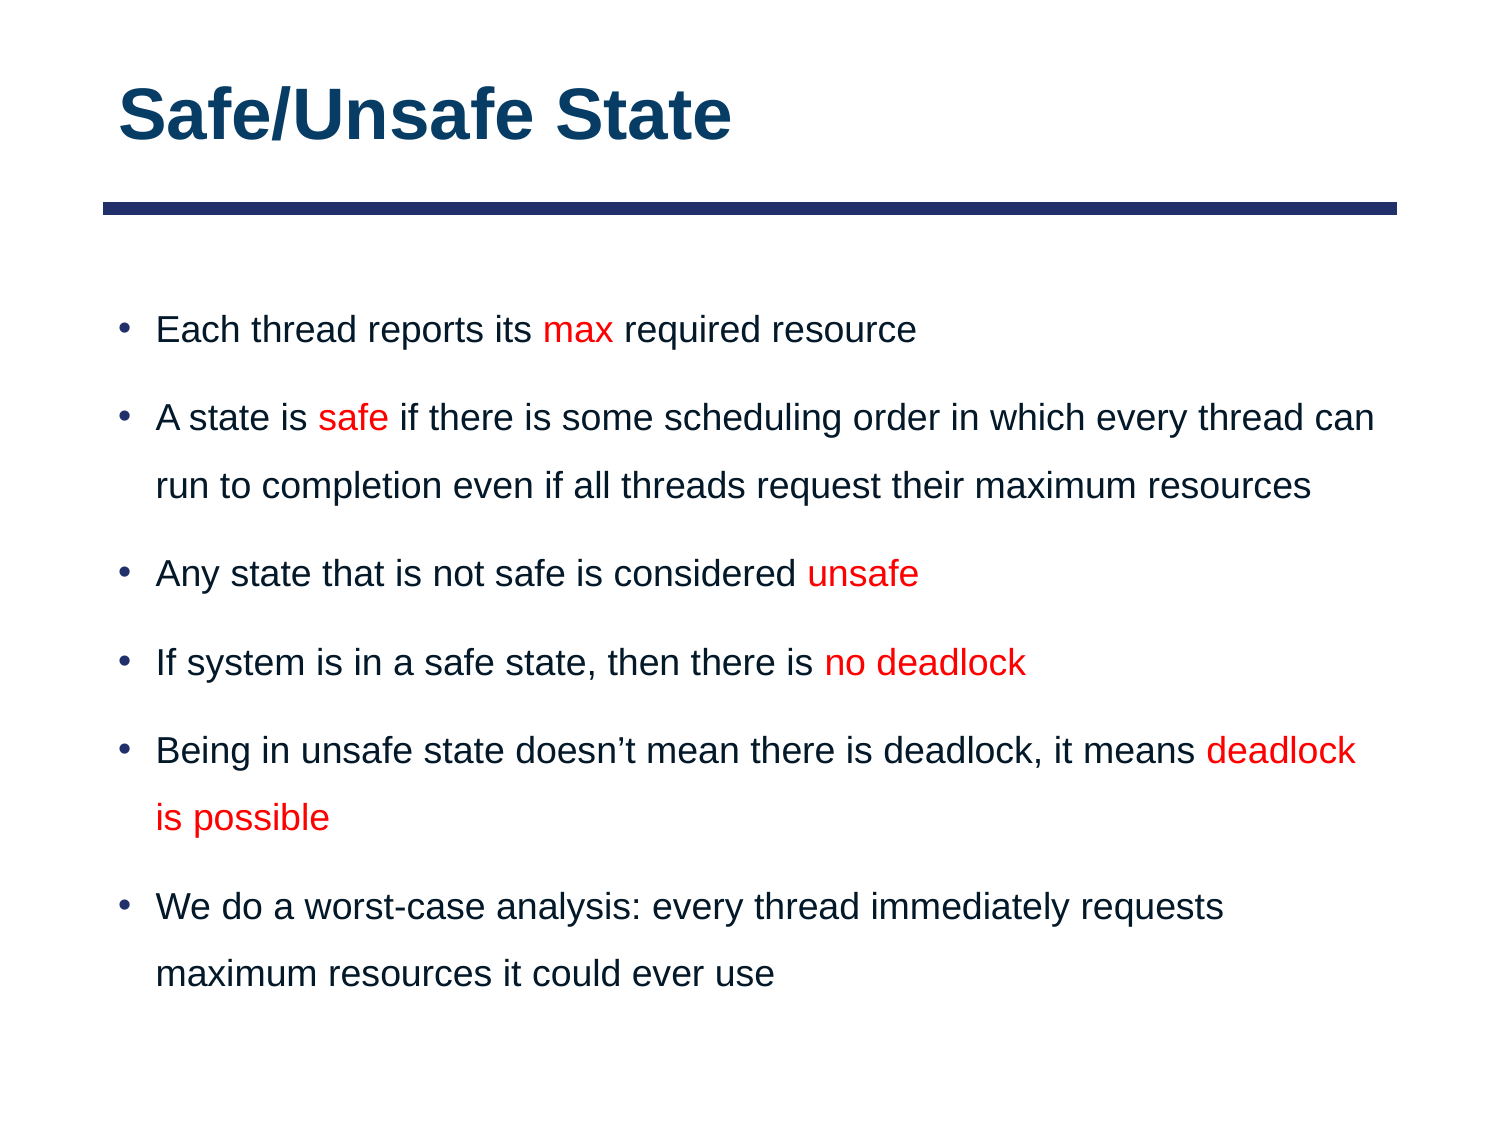

# Safe/Unsafe State
Each thread reports its max required resource
A state is safe if there is some scheduling order in which every thread can run to completion even if all threads request their maximum resources
Any state that is not safe is considered unsafe
If system is in a safe state, then there is no deadlock
Being in unsafe state doesn’t mean there is deadlock, it means deadlock is possible
We do a worst-case analysis: every thread immediately requests maximum resources it could ever use